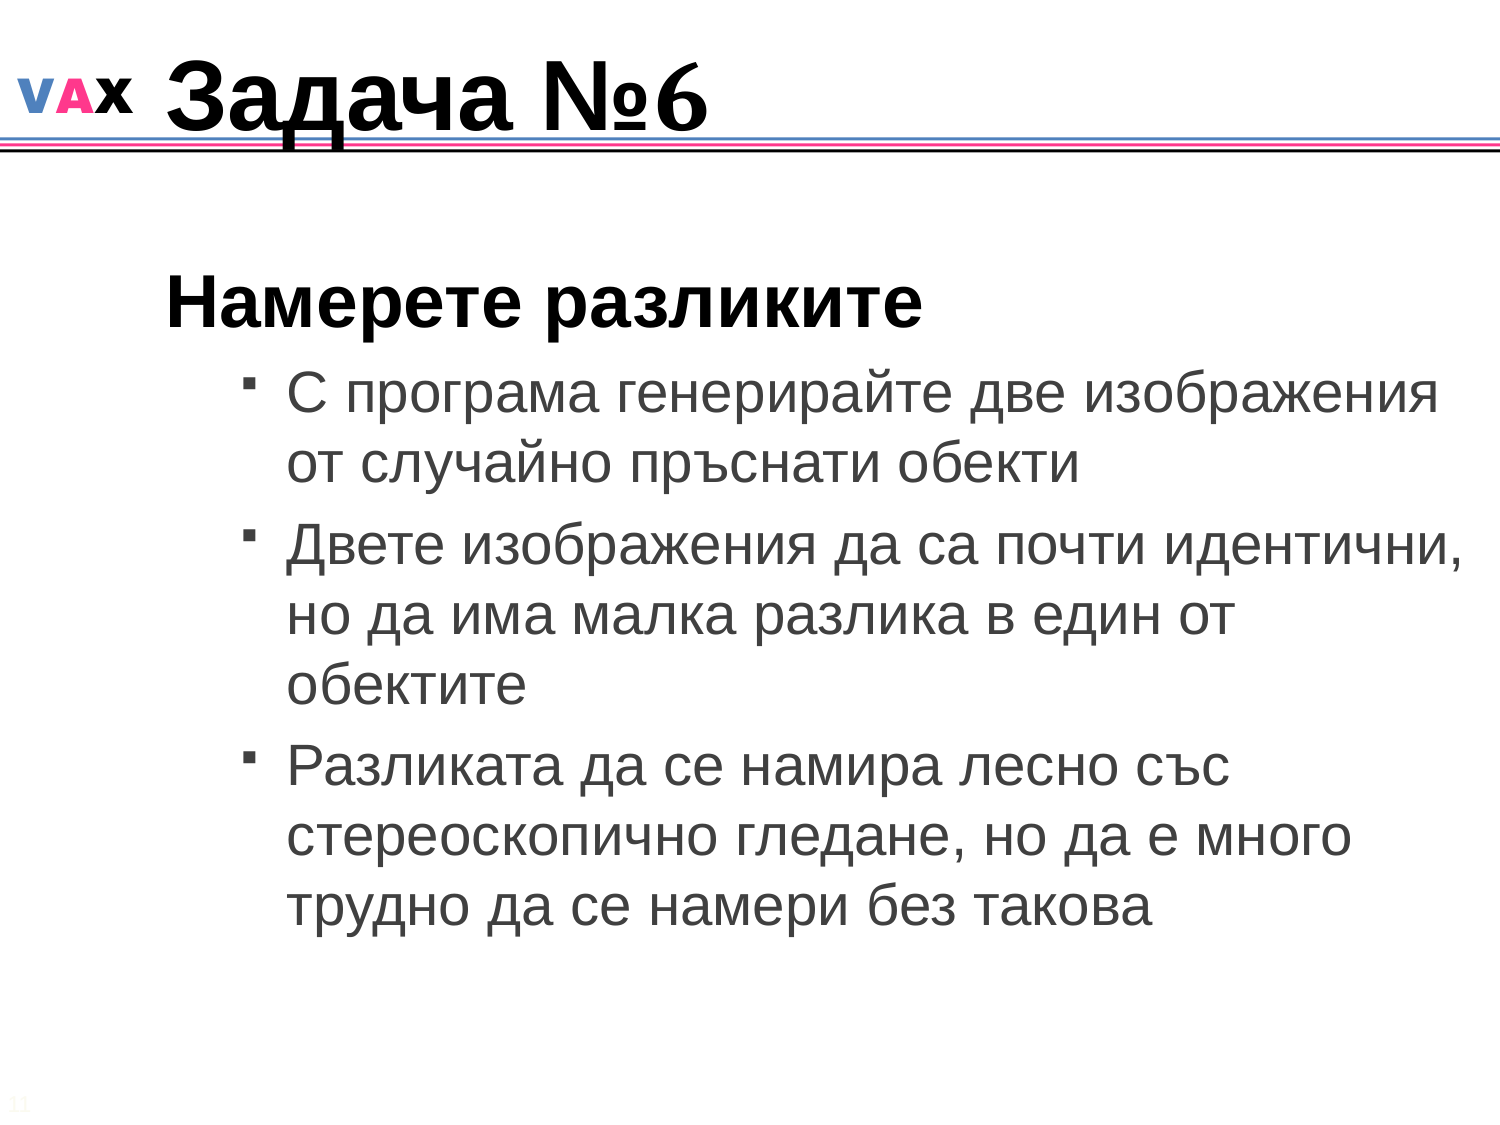

# Задача №6
Намерете разликите
С програма генерирайте две изображения от случайно пръснати обекти
Двете изображения да са почти идентични, но да има малка разлика в един от обектите
Разликата да се намира лесно със стереоскопично гледане, но да е много трудно да се намери без такова